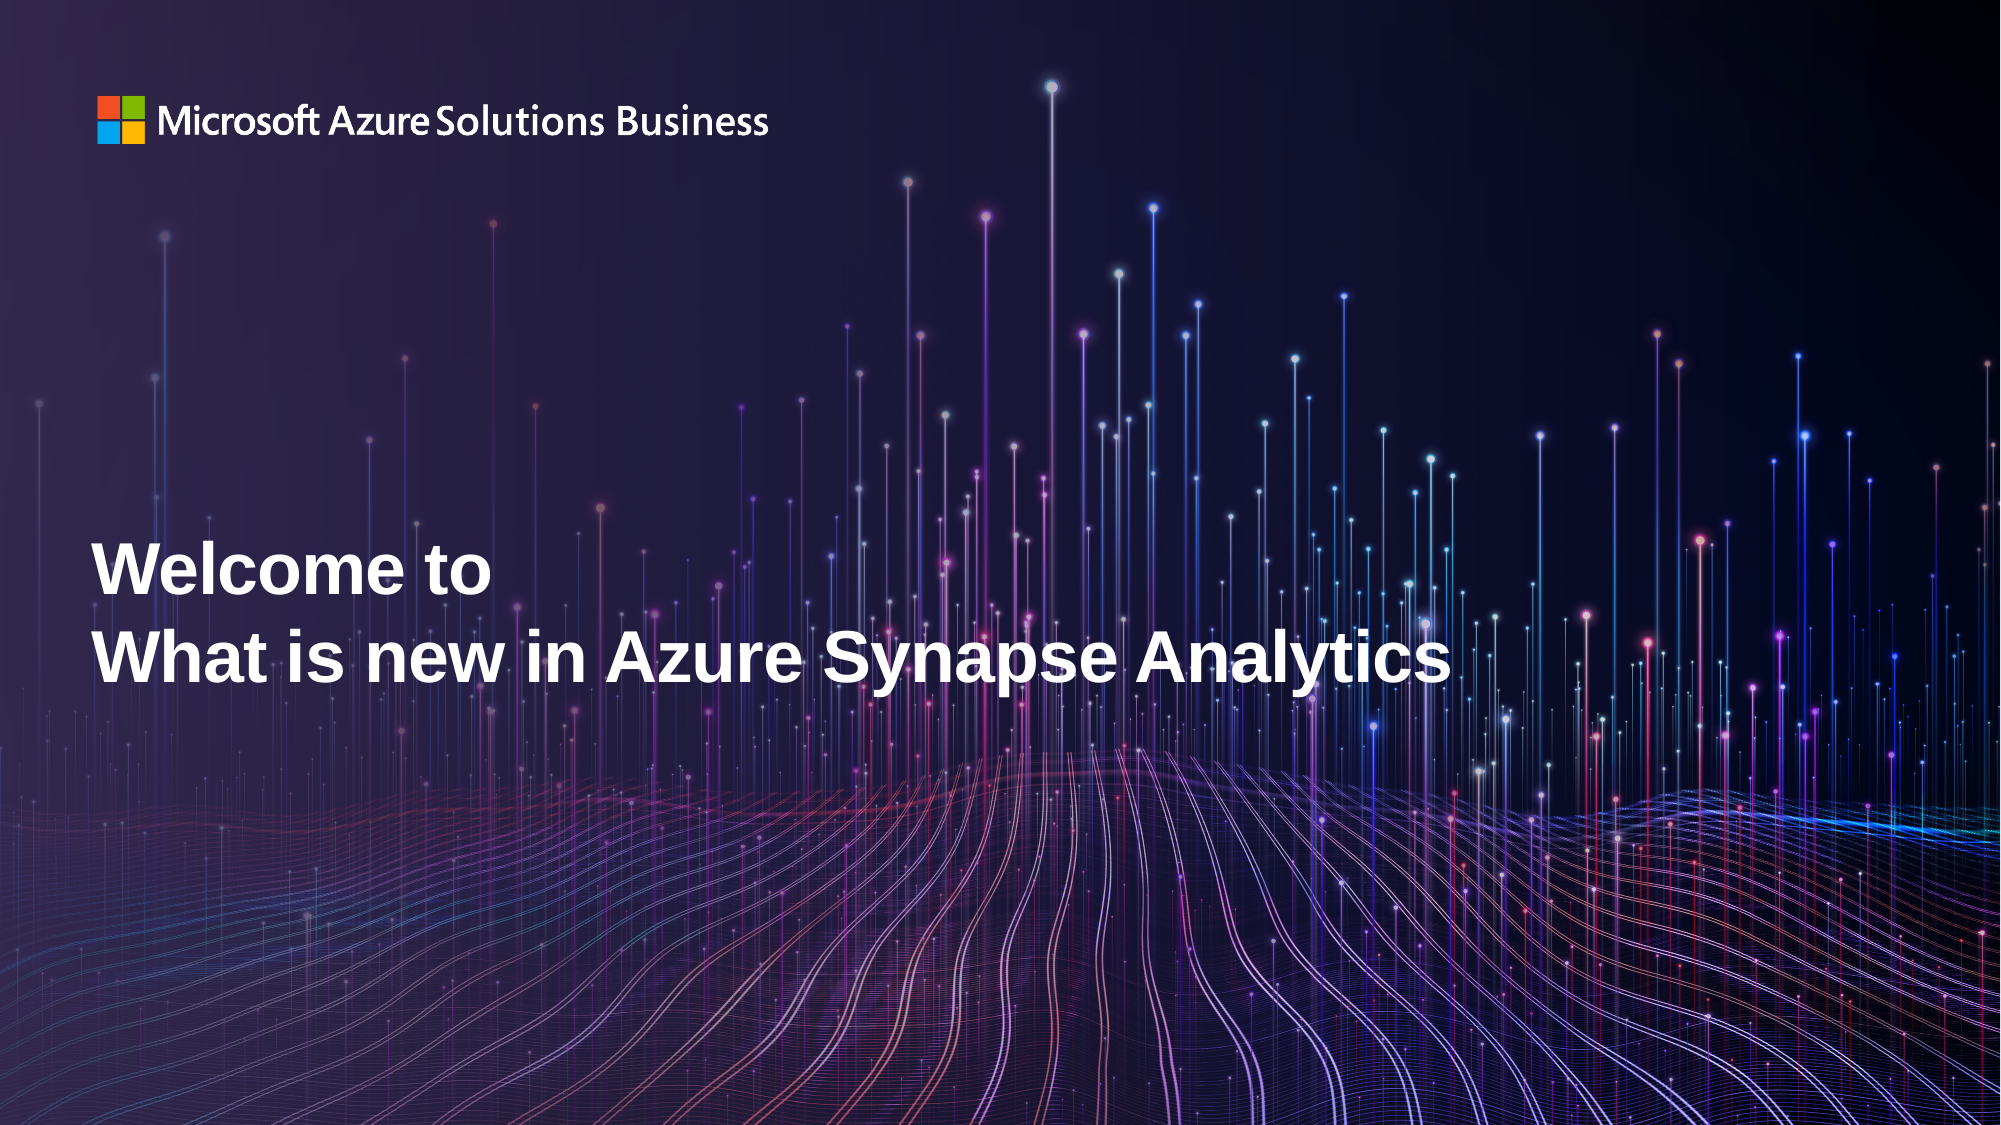

# Welcome to What is new in Azure Synapse Analytics